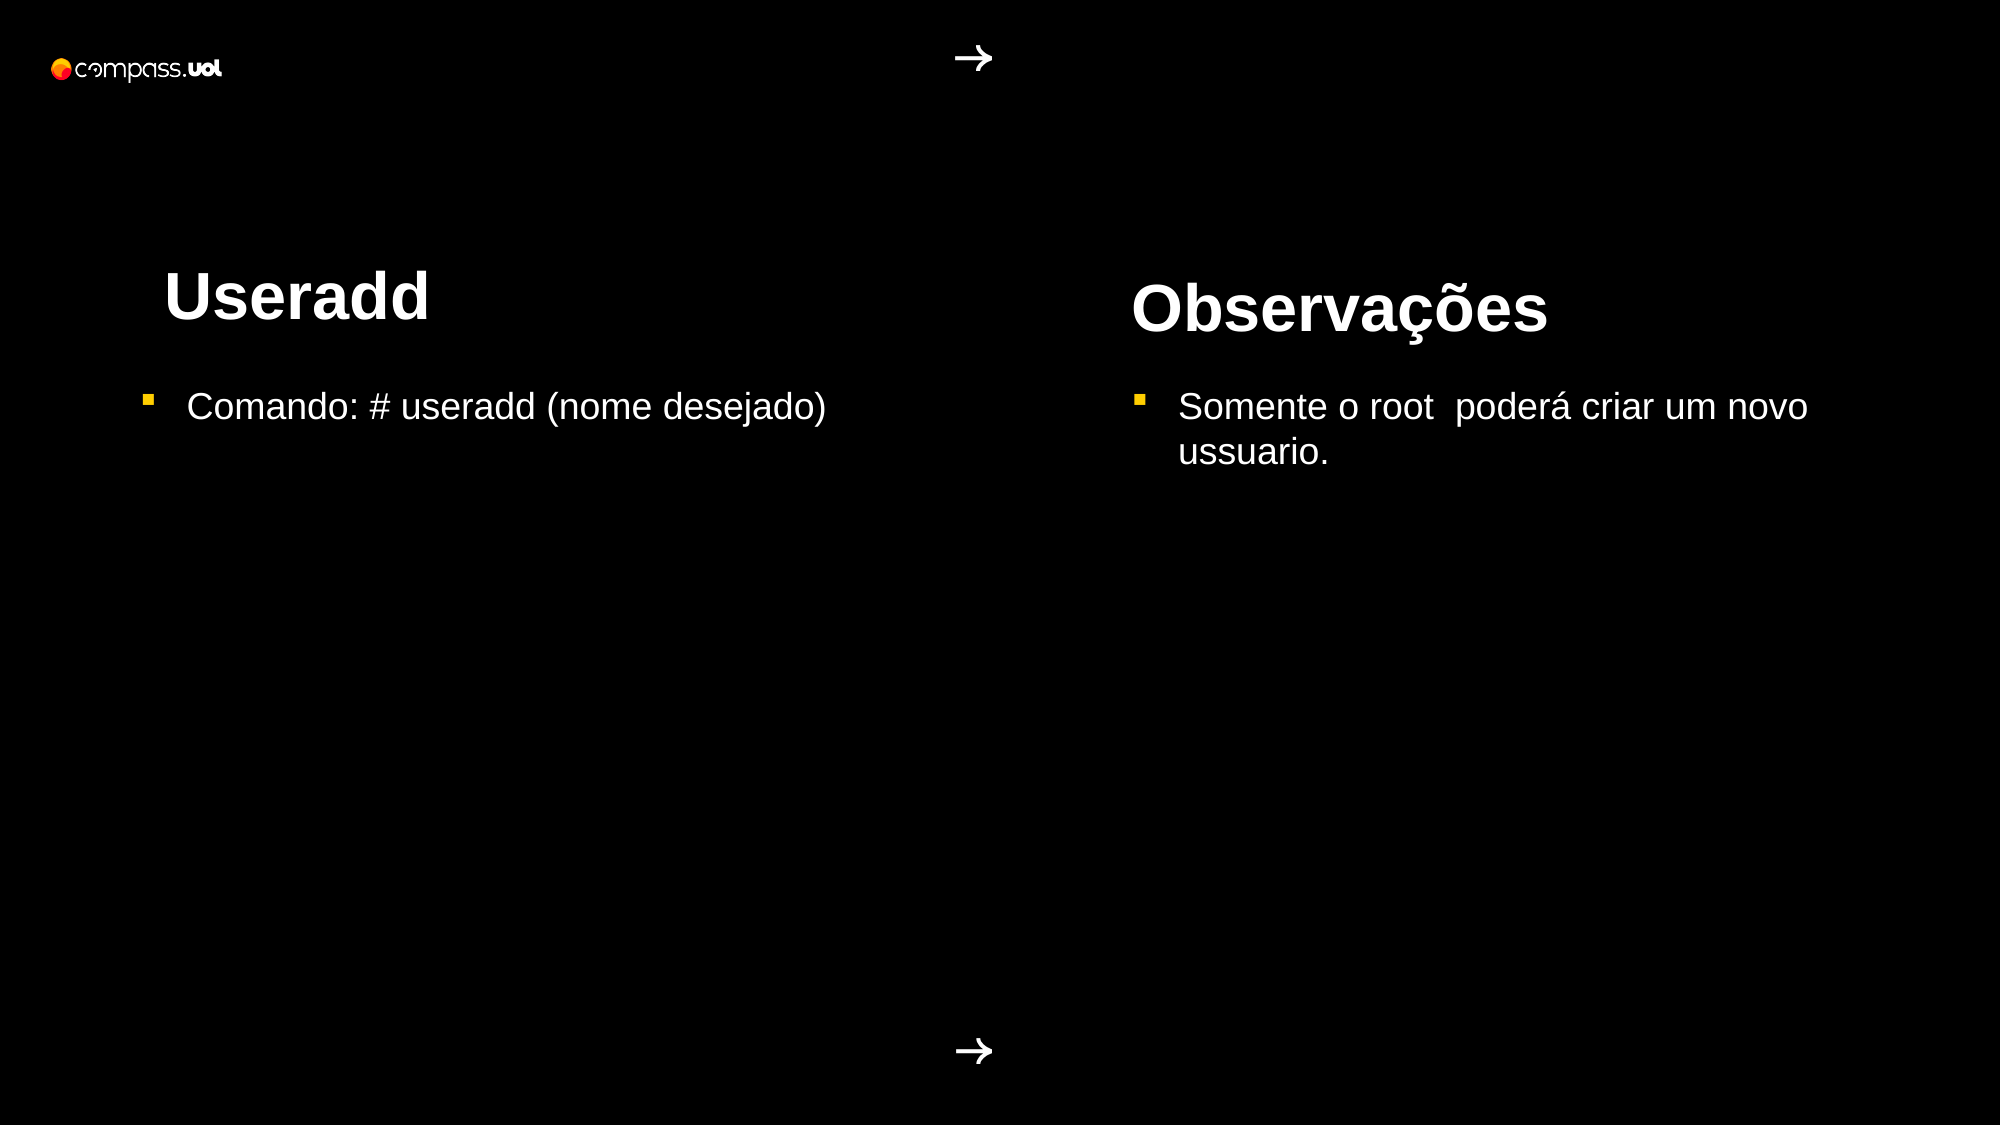

Useradd
Observações
Comando: # useradd (nome desejado)

Somente o root  poderá criar um novo ussuario.